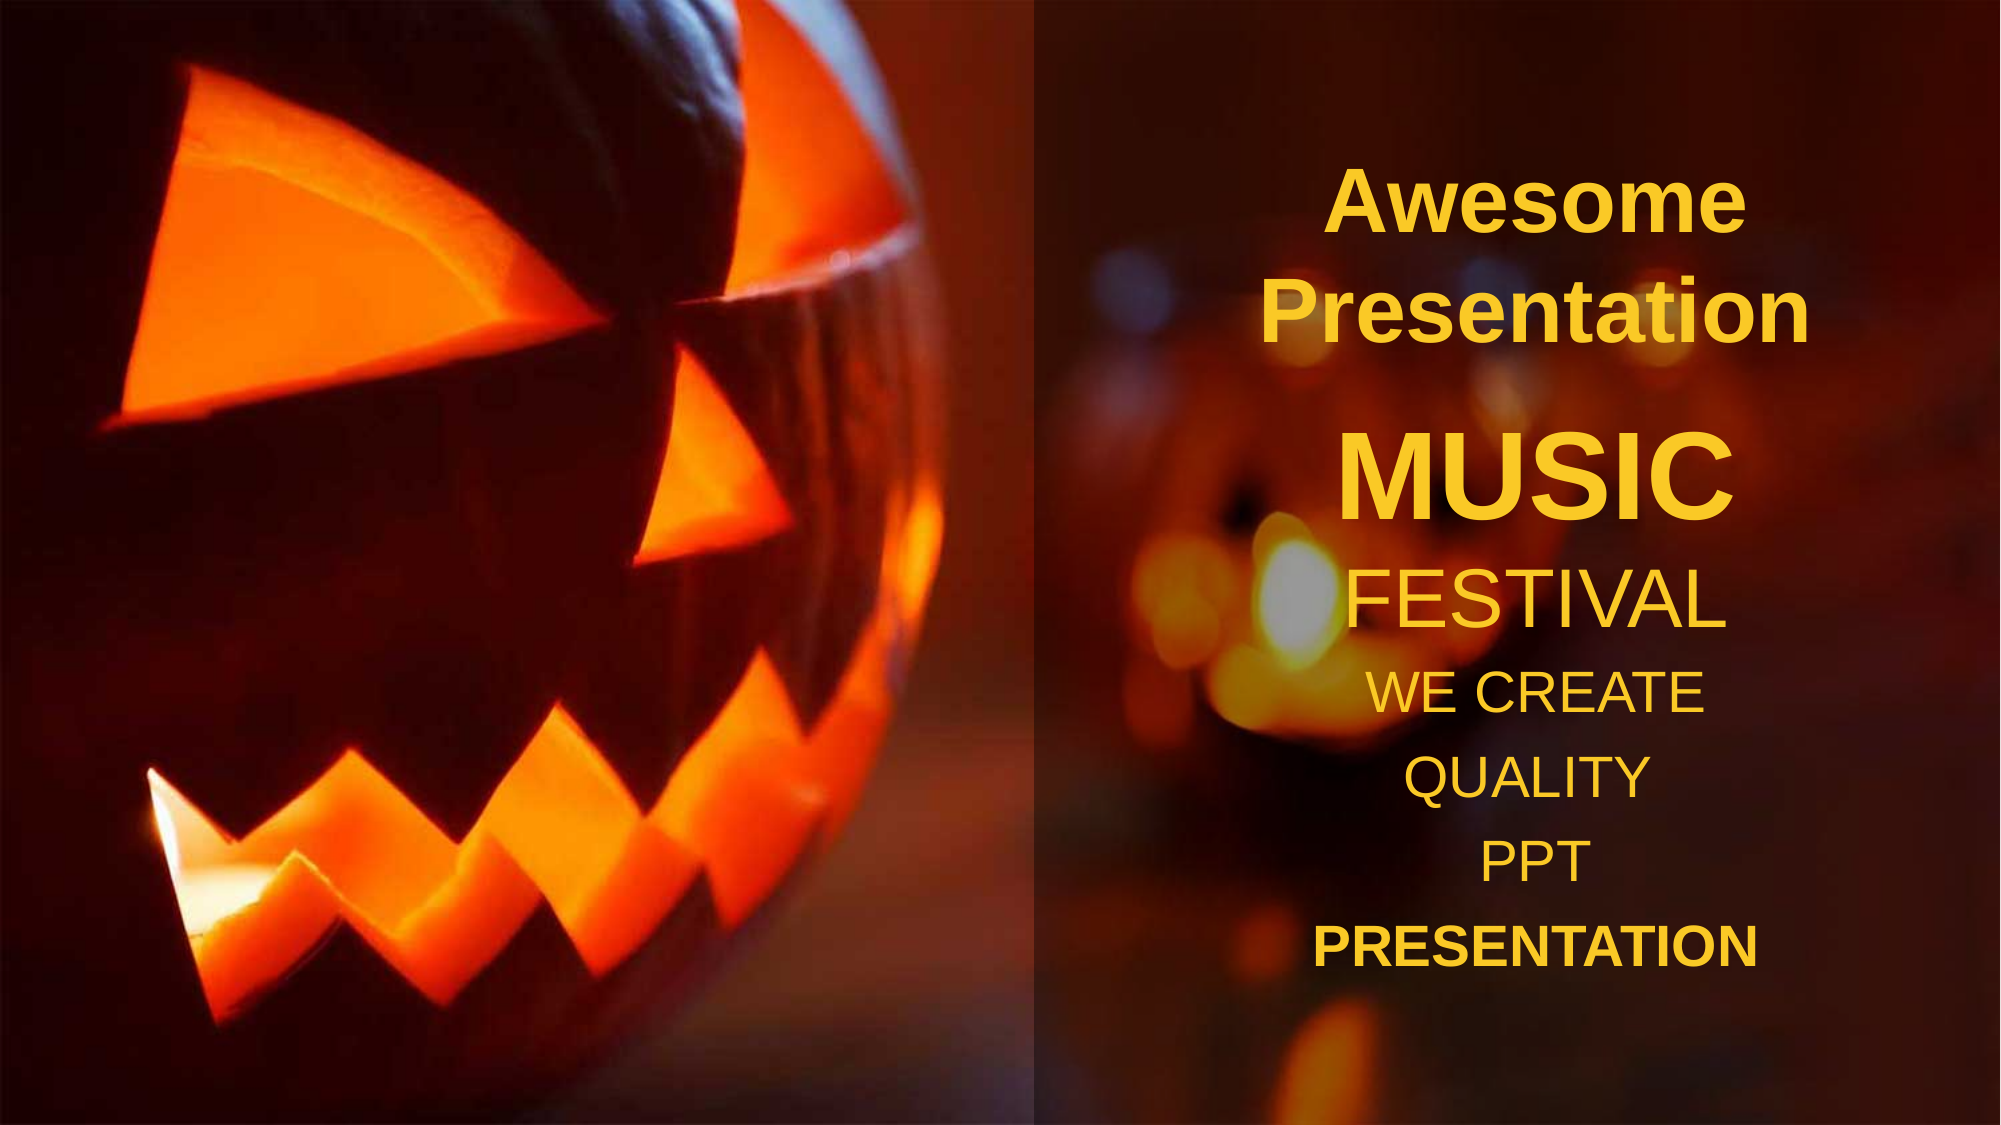

Awesome
Presentation
MUSIC
FESTIVAL
WE CREATE
QUALITY
PPT
PRESENTATION